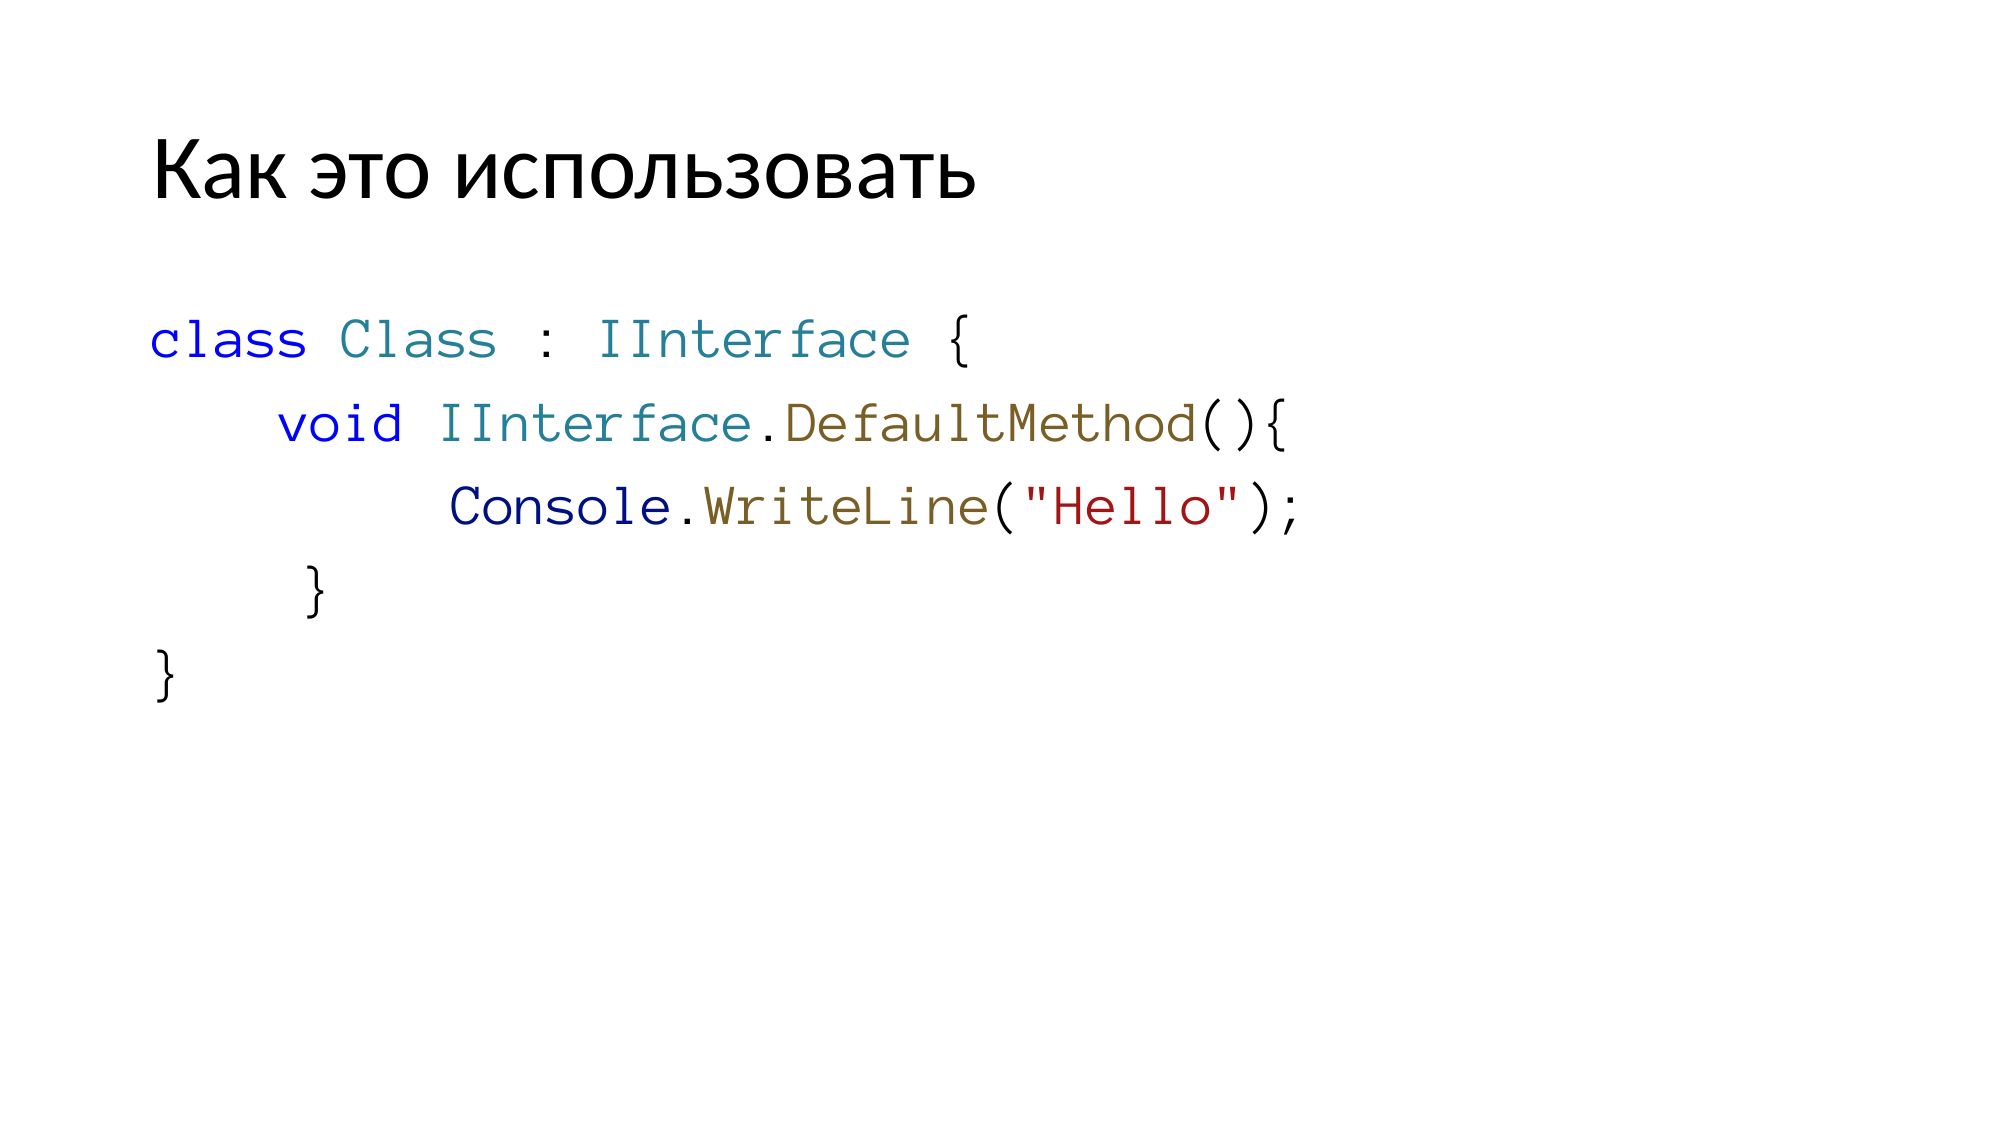

# Как это использовать
class Class : IInterface {
    void IInterface.DefaultMethod(){
		Console.WriteLine("Hello");
	}
}